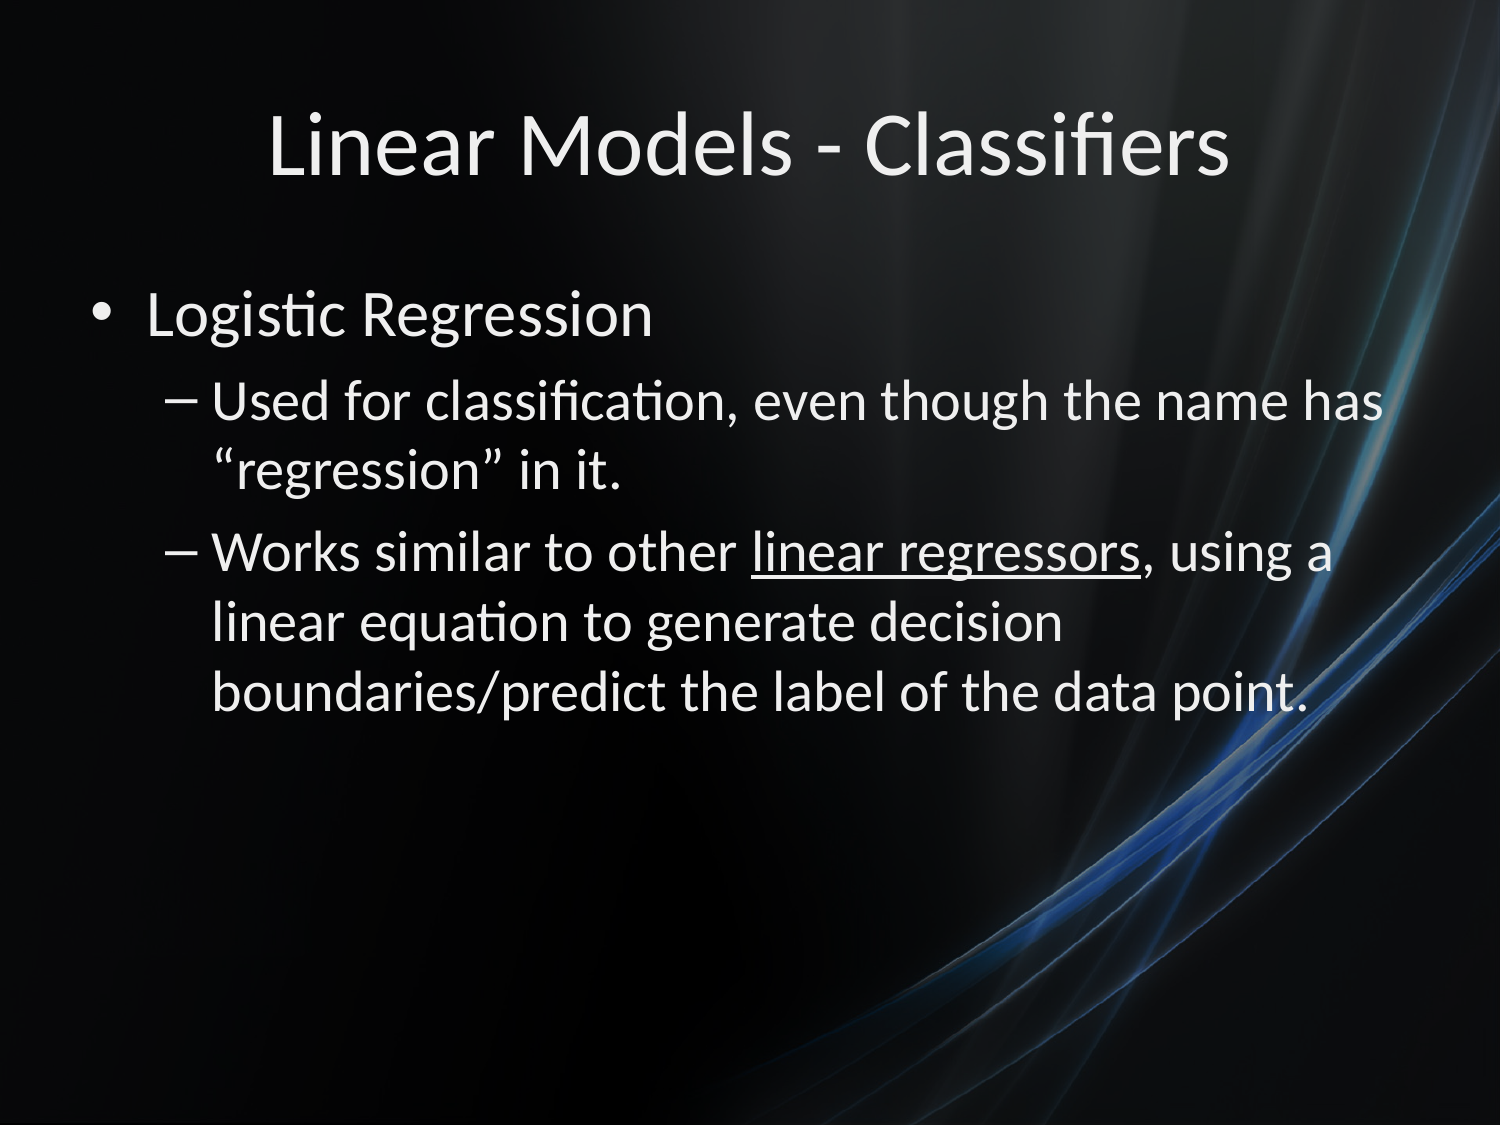

# Linear Models - Classifiers
Logistic Regression
Used for classification, even though the name has “regression” in it.
Works similar to other linear regressors, using a linear equation to generate decision boundaries/predict the label of the data point.